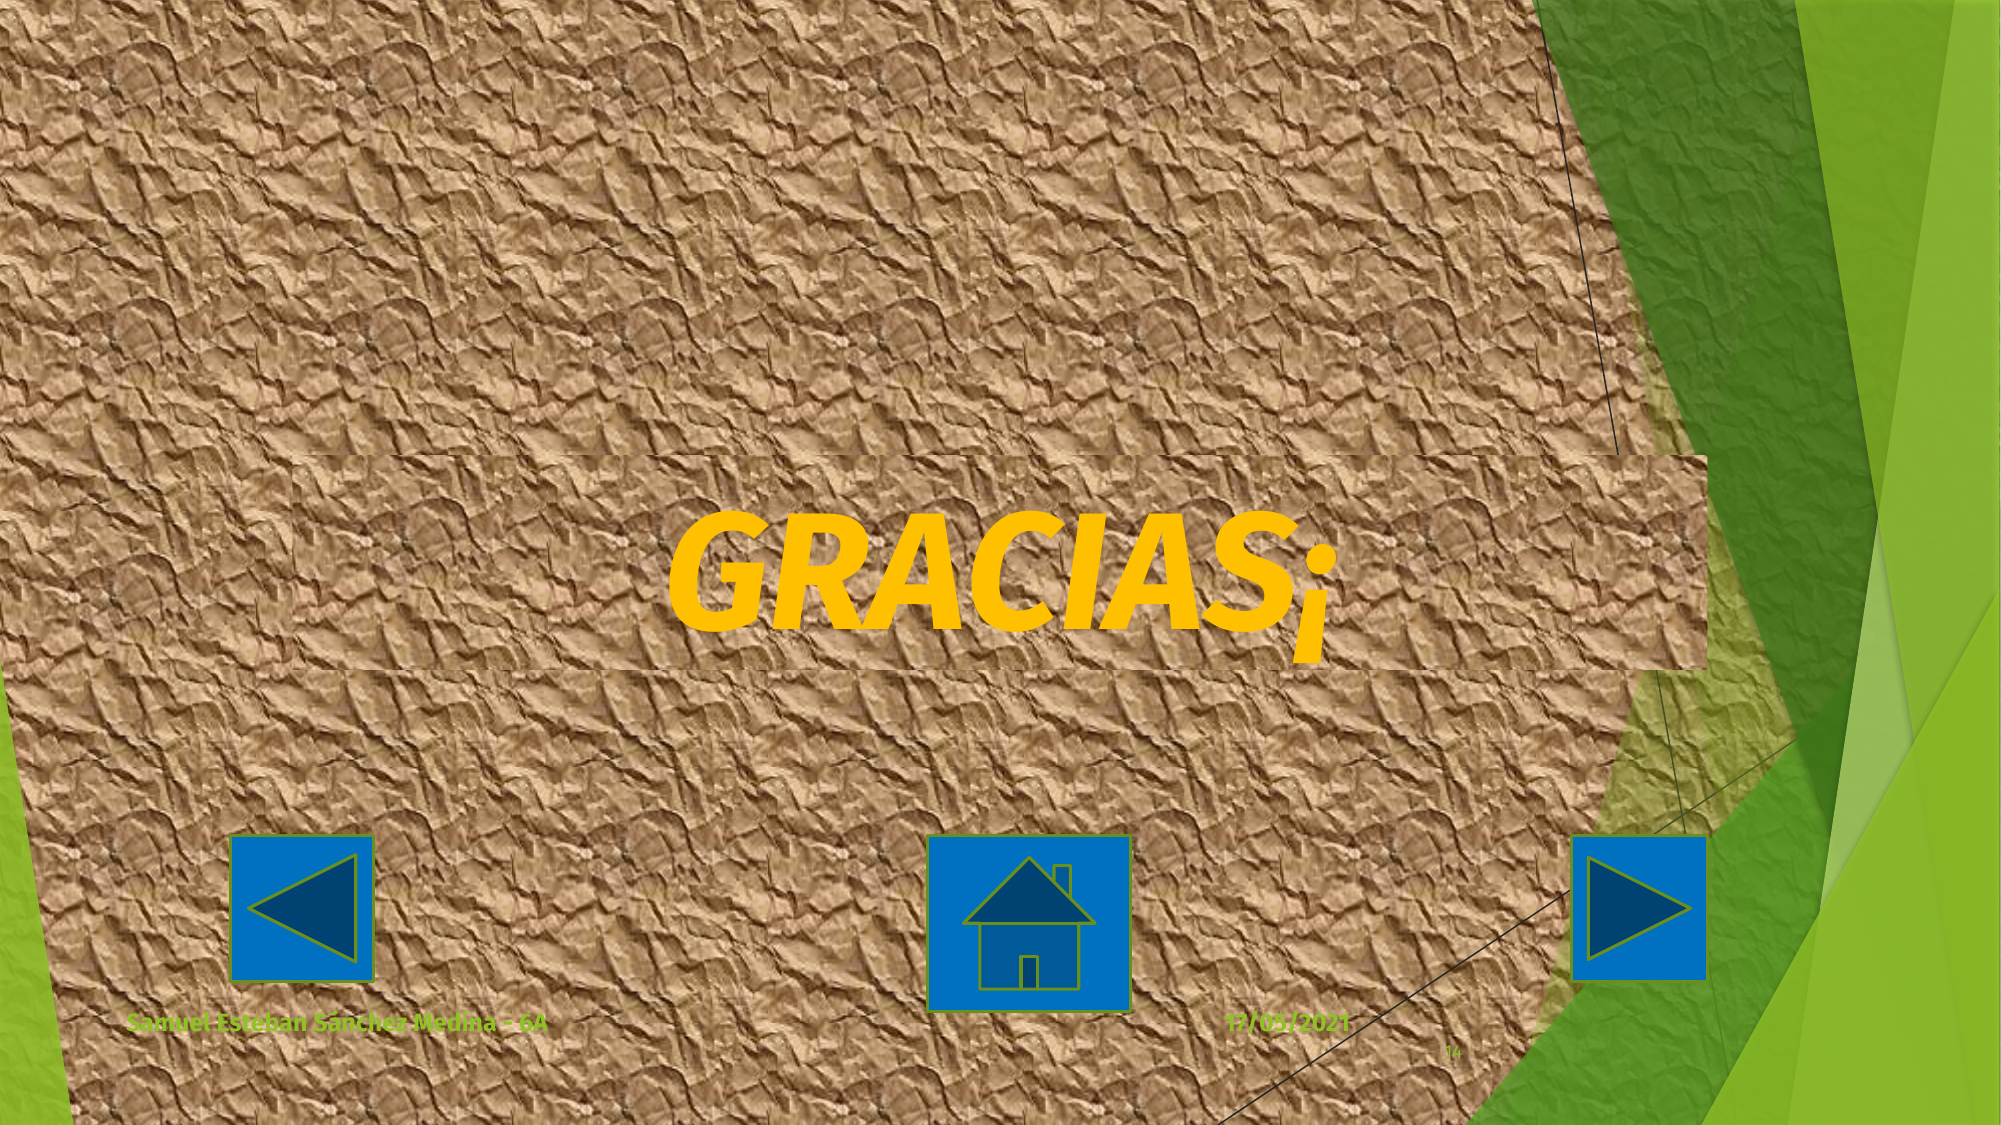

# GRACIAS¡

Samuel Esteban Sánchez Medina - 6A
17/05/2021
14